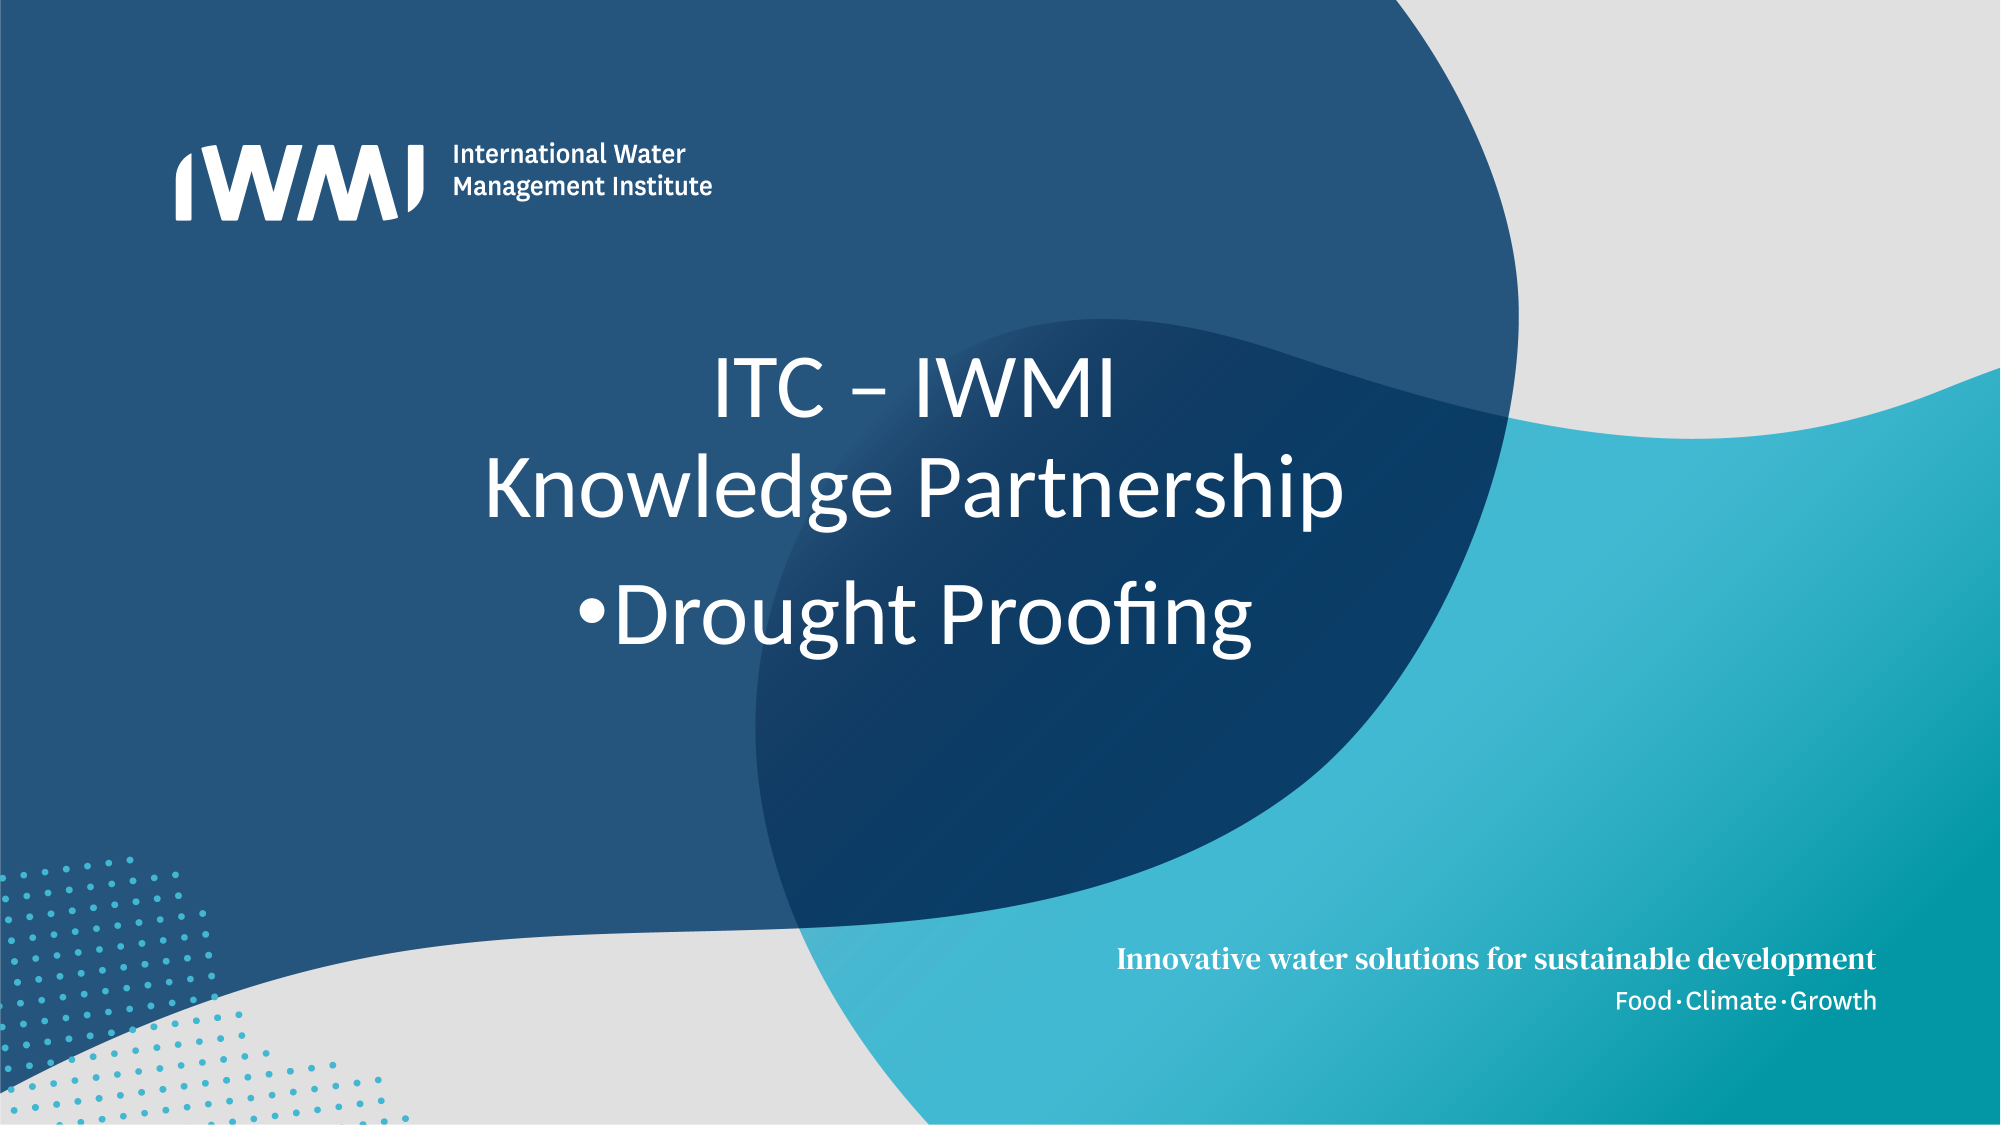

# ITC – IWMI Knowledge Partnership
Drought Proofing